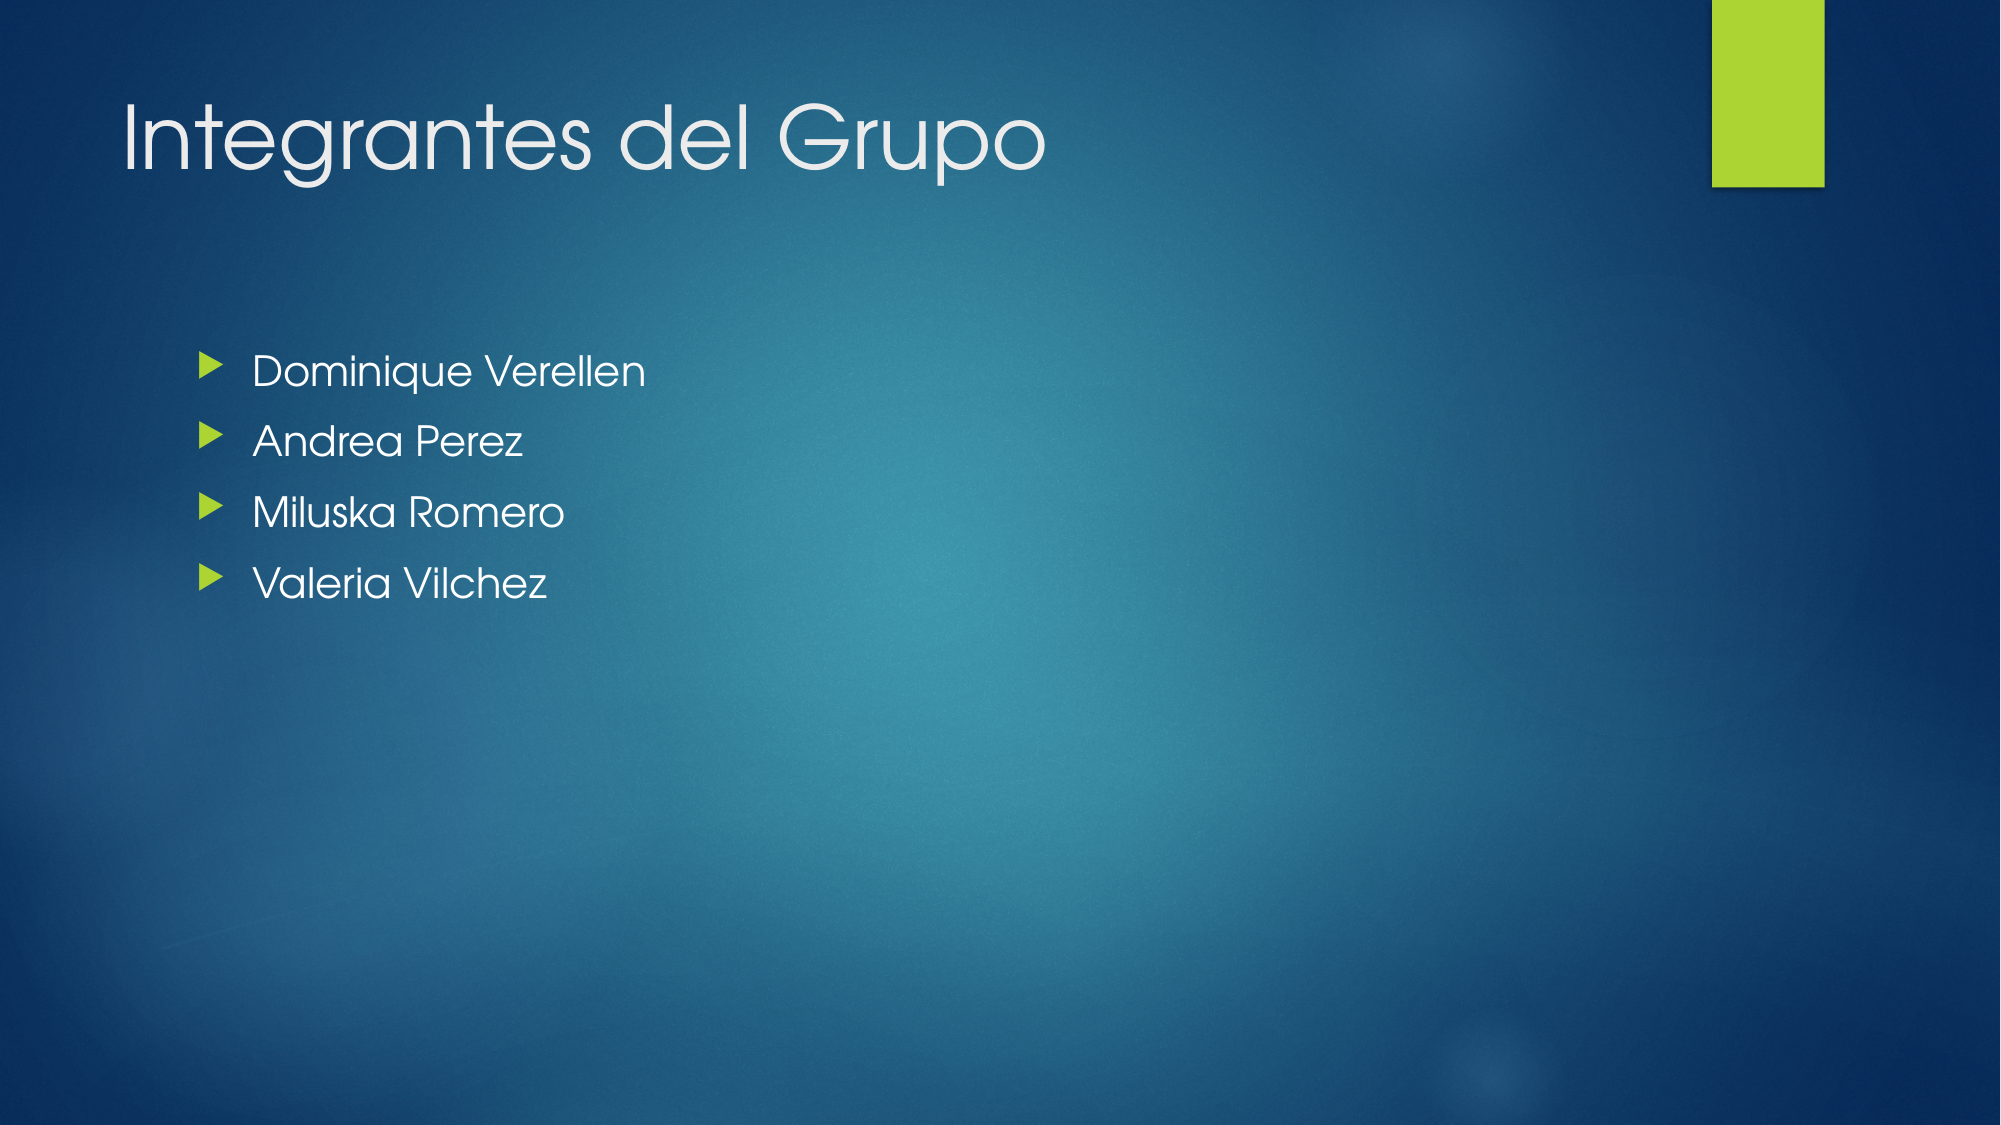

# Integrantes del Grupo
Dominique Verellen
Andrea Perez
Miluska Romero
Valeria Vilchez